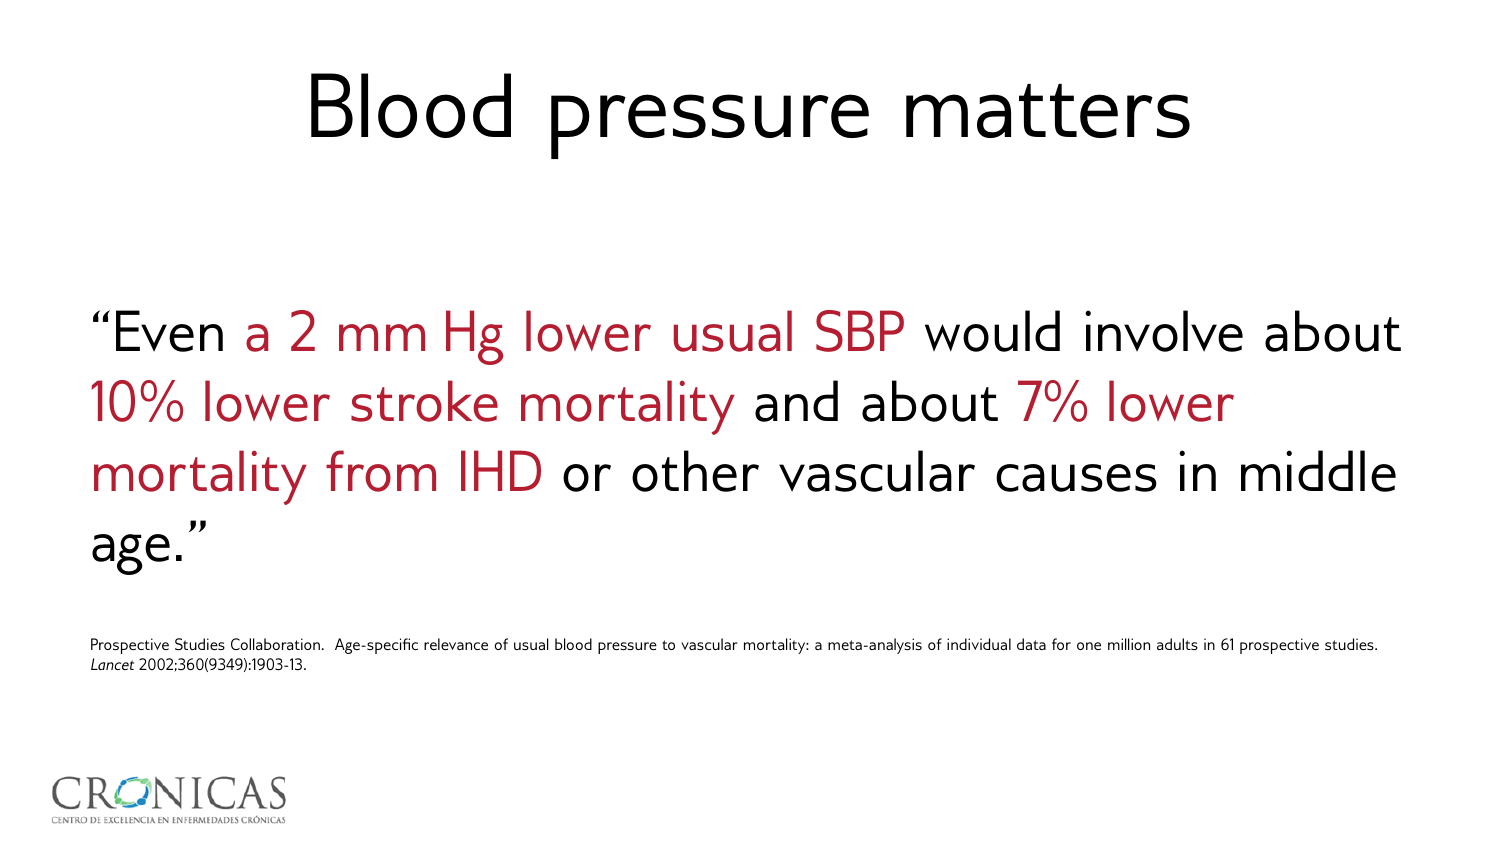

# Blood pressure matters

“Even a 2 mm Hg lower usual SBP would involve about 10% lower stroke mortality and about 7% lower mortality from IHD or other vascular causes in middle age.”

Prospective Studies Collaboration.  Age-specific relevance of usual blood pressure to vascular mortality: a meta-analysis of individual data for one million adults in 61 prospective studies. Lancet 2002;360(9349):1903-13.